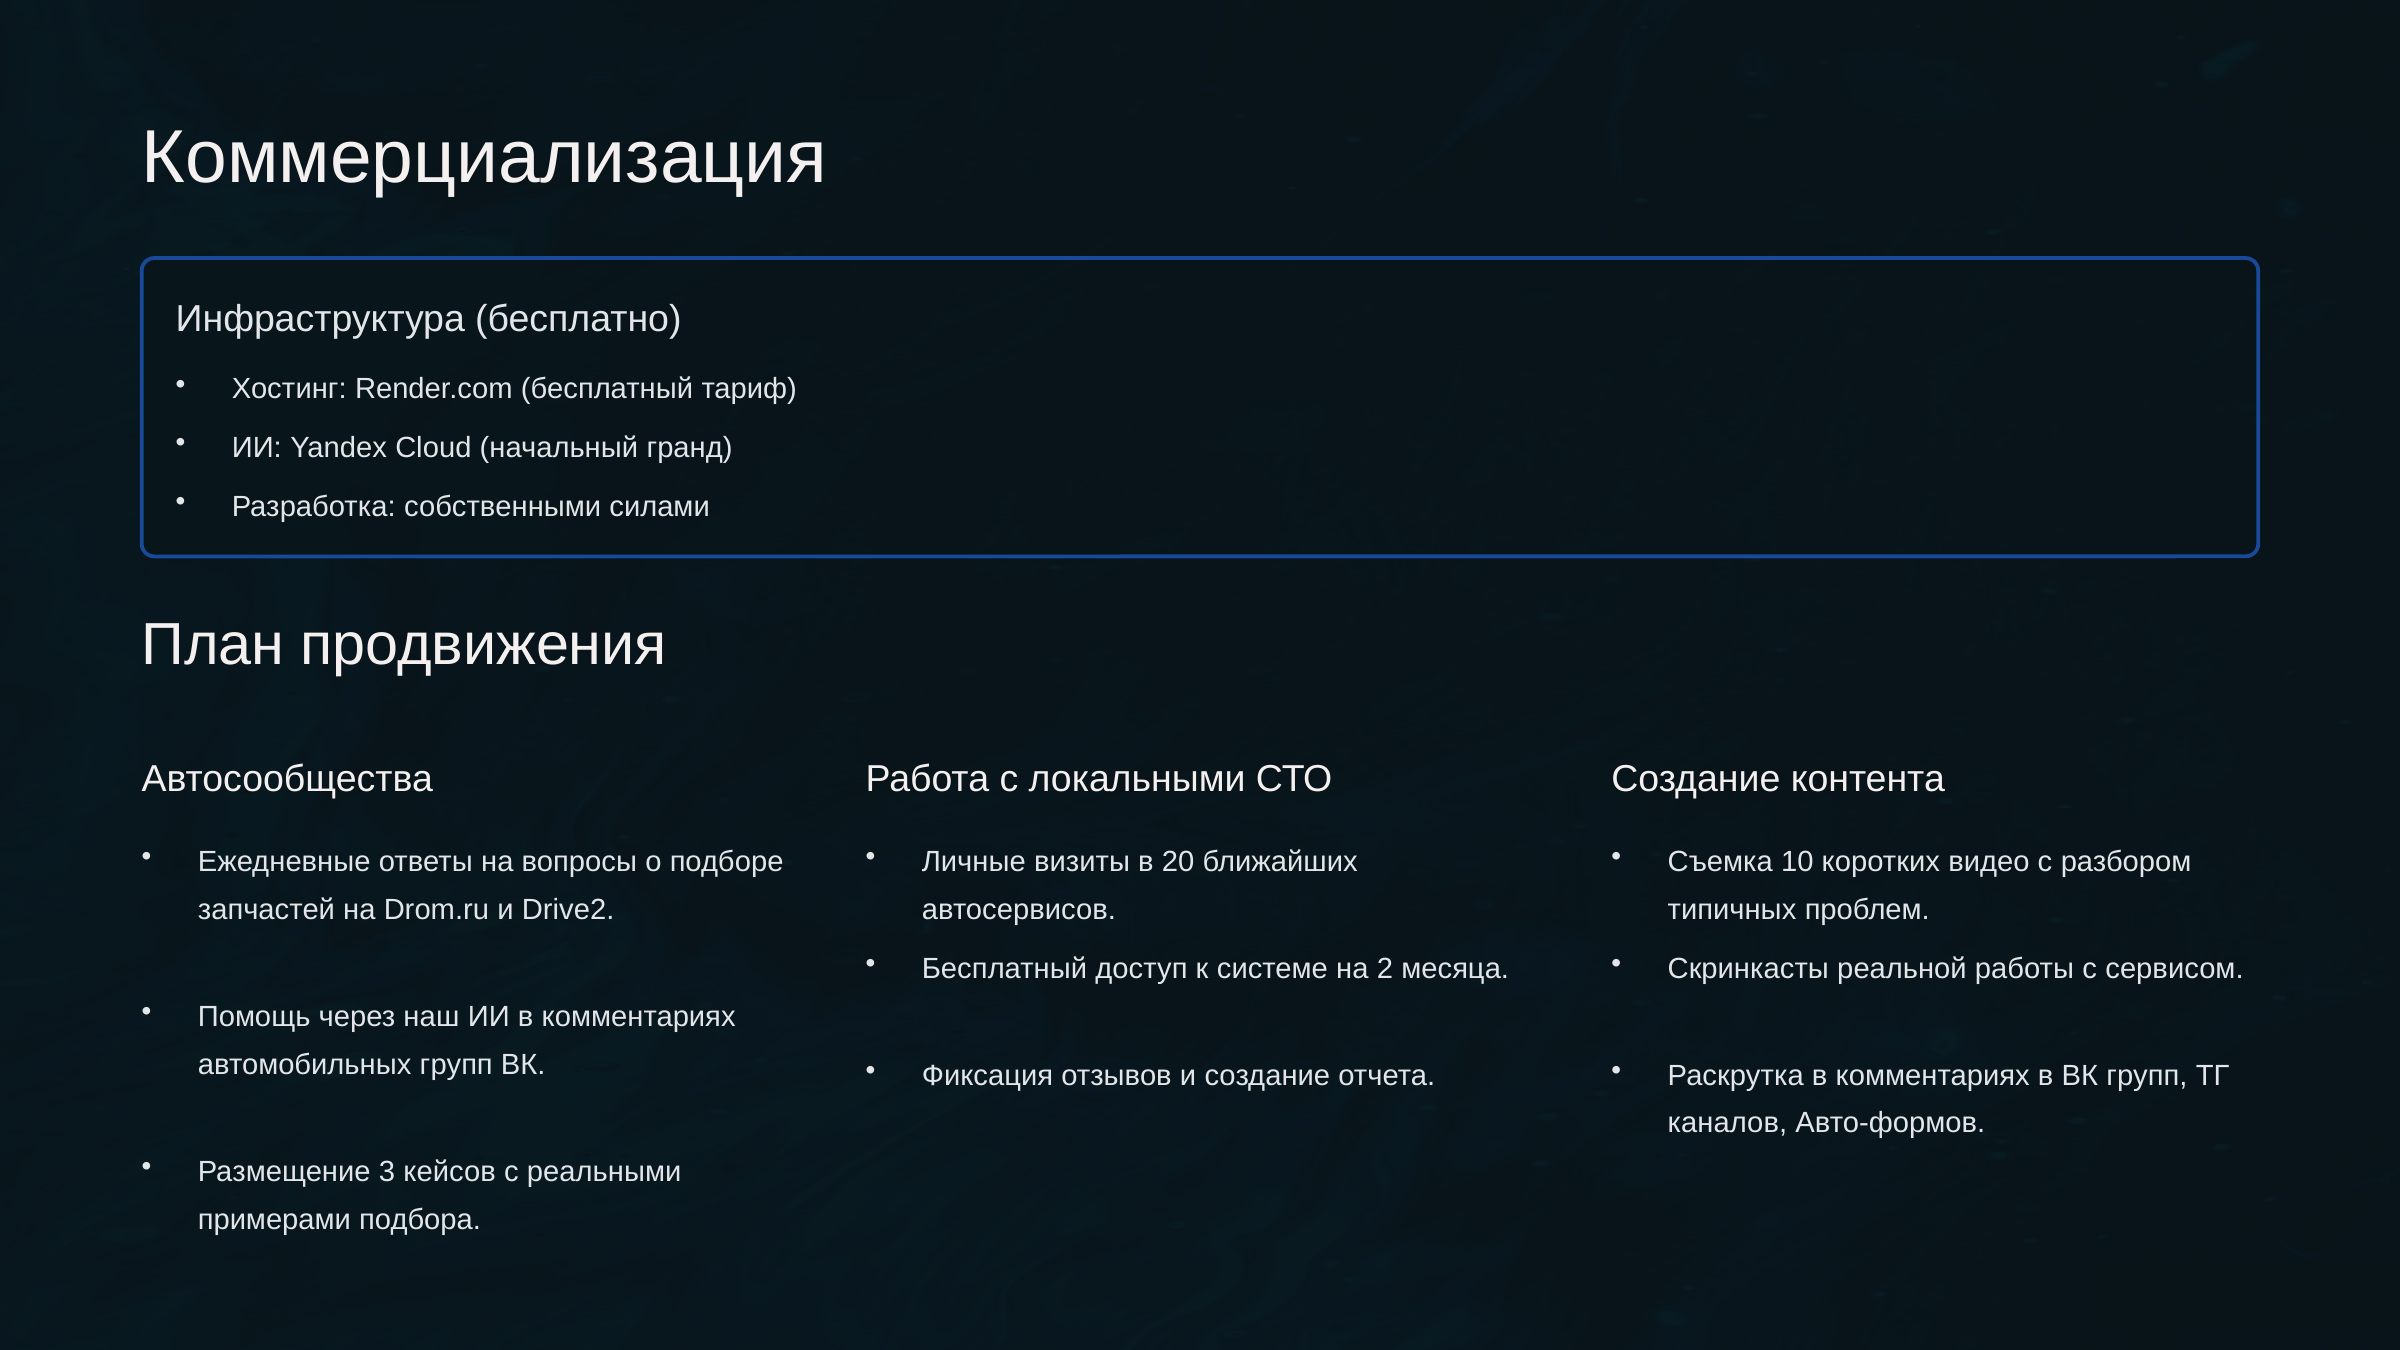

Коммерциализация

Инфраструктура (бесплатно)
Хостинг: Render.com (бесплатный тариф)
ИИ: Yandex Cloud (начальный гранд)
Разработка: собственными силами
План продвижения
Автосообщества
Работа с локальными СТО
Создание контента
Ежедневные ответы на вопросы о подборе запчастей на Drom.ru и Drive2.
Личные визиты в 20 ближайших автосервисов.
Съемка 10 коротких видео с разбором типичных проблем.
Бесплатный доступ к системе на 2 месяца.
Скринкасты реальной работы с сервисом.
Помощь через наш ИИ в комментариях автомобильных групп ВК.
Фиксация отзывов и создание отчета.
Раскрутка в комментариях в ВК групп, ТГ каналов, Авто-формов.
Размещение 3 кейсов с реальными примерами подбора.